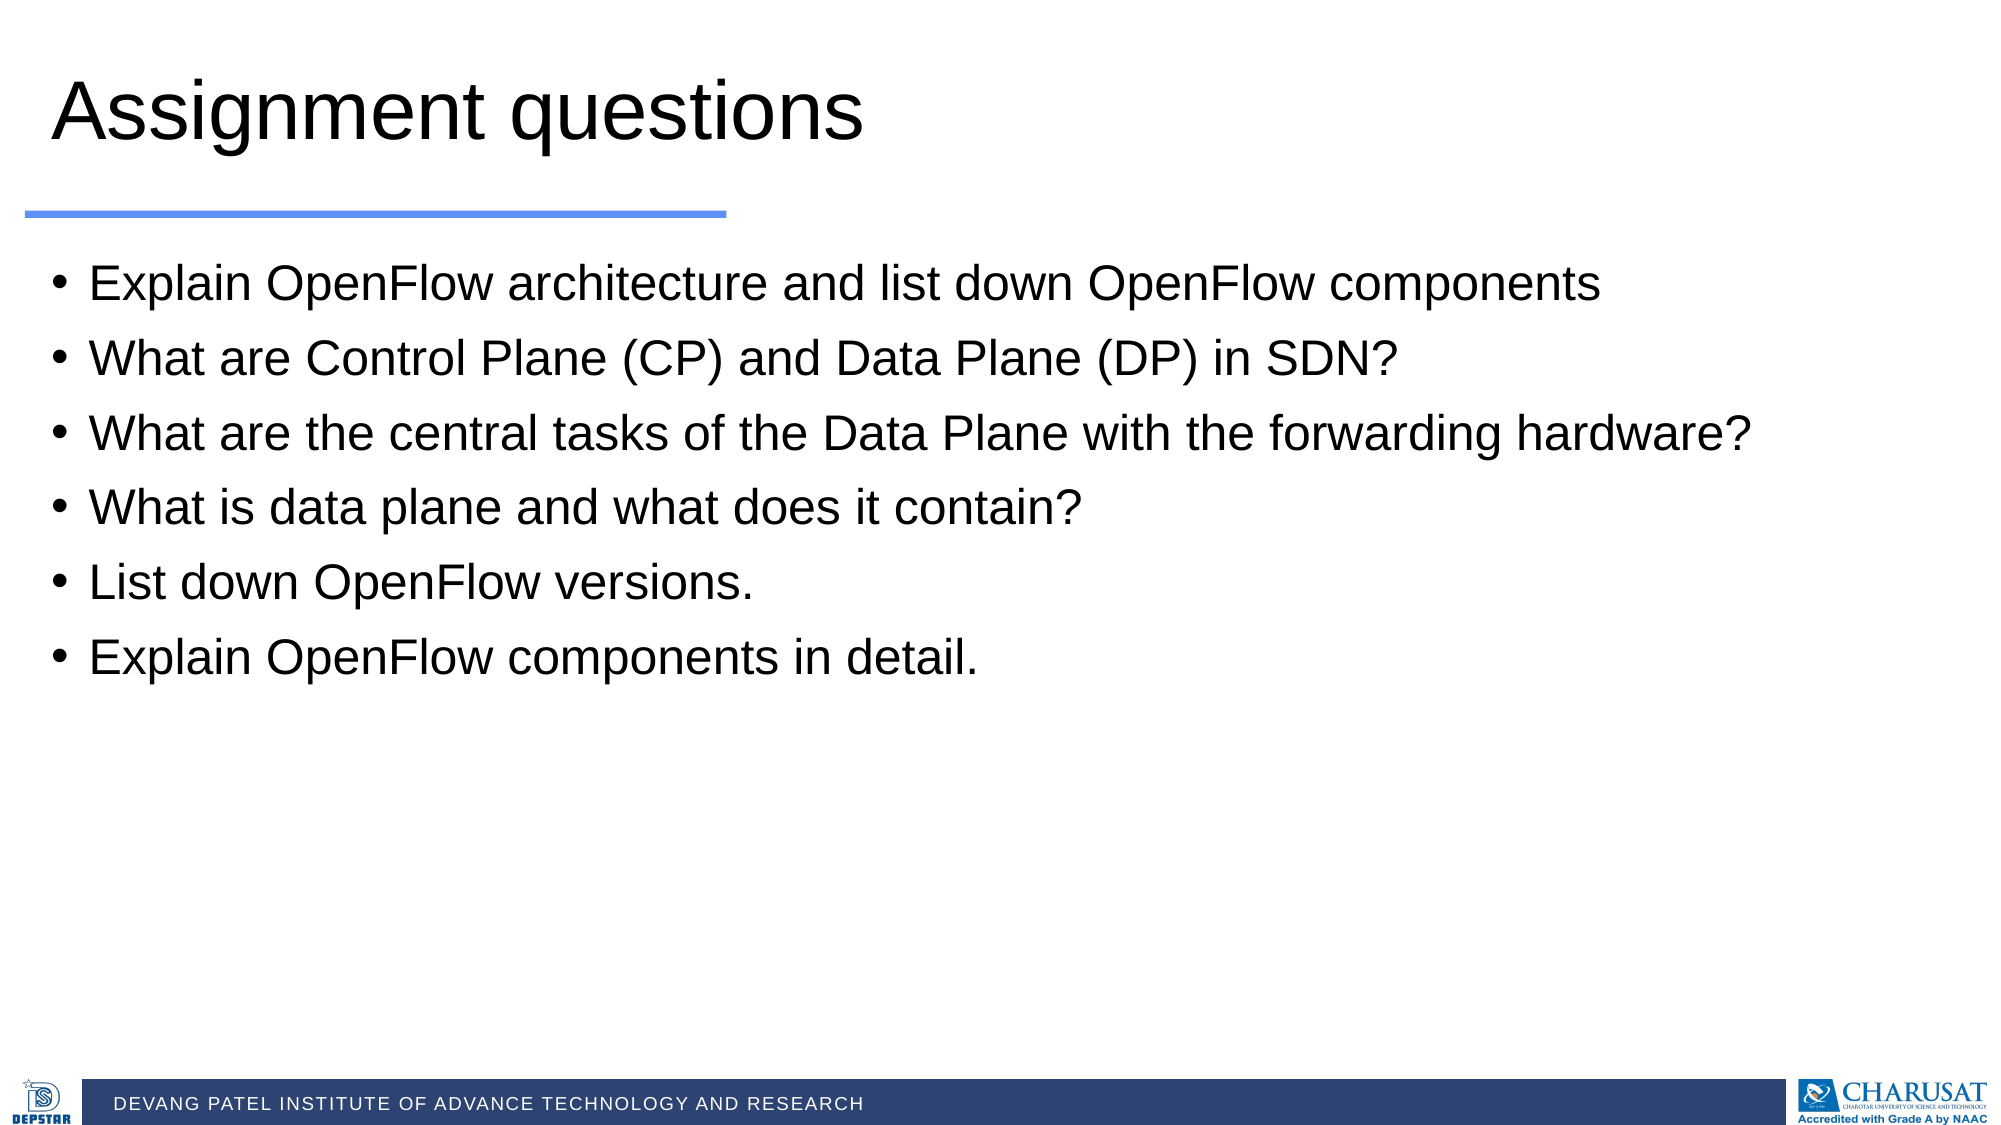

Assignment questions
Explain OpenFlow architecture and list down OpenFlow components
What are Control Plane (CP) and Data Plane (DP) in SDN?
What are the central tasks of the Data Plane with the forwarding hardware?
What is data plane and what does it contain?
List down OpenFlow versions.
Explain OpenFlow components in detail.